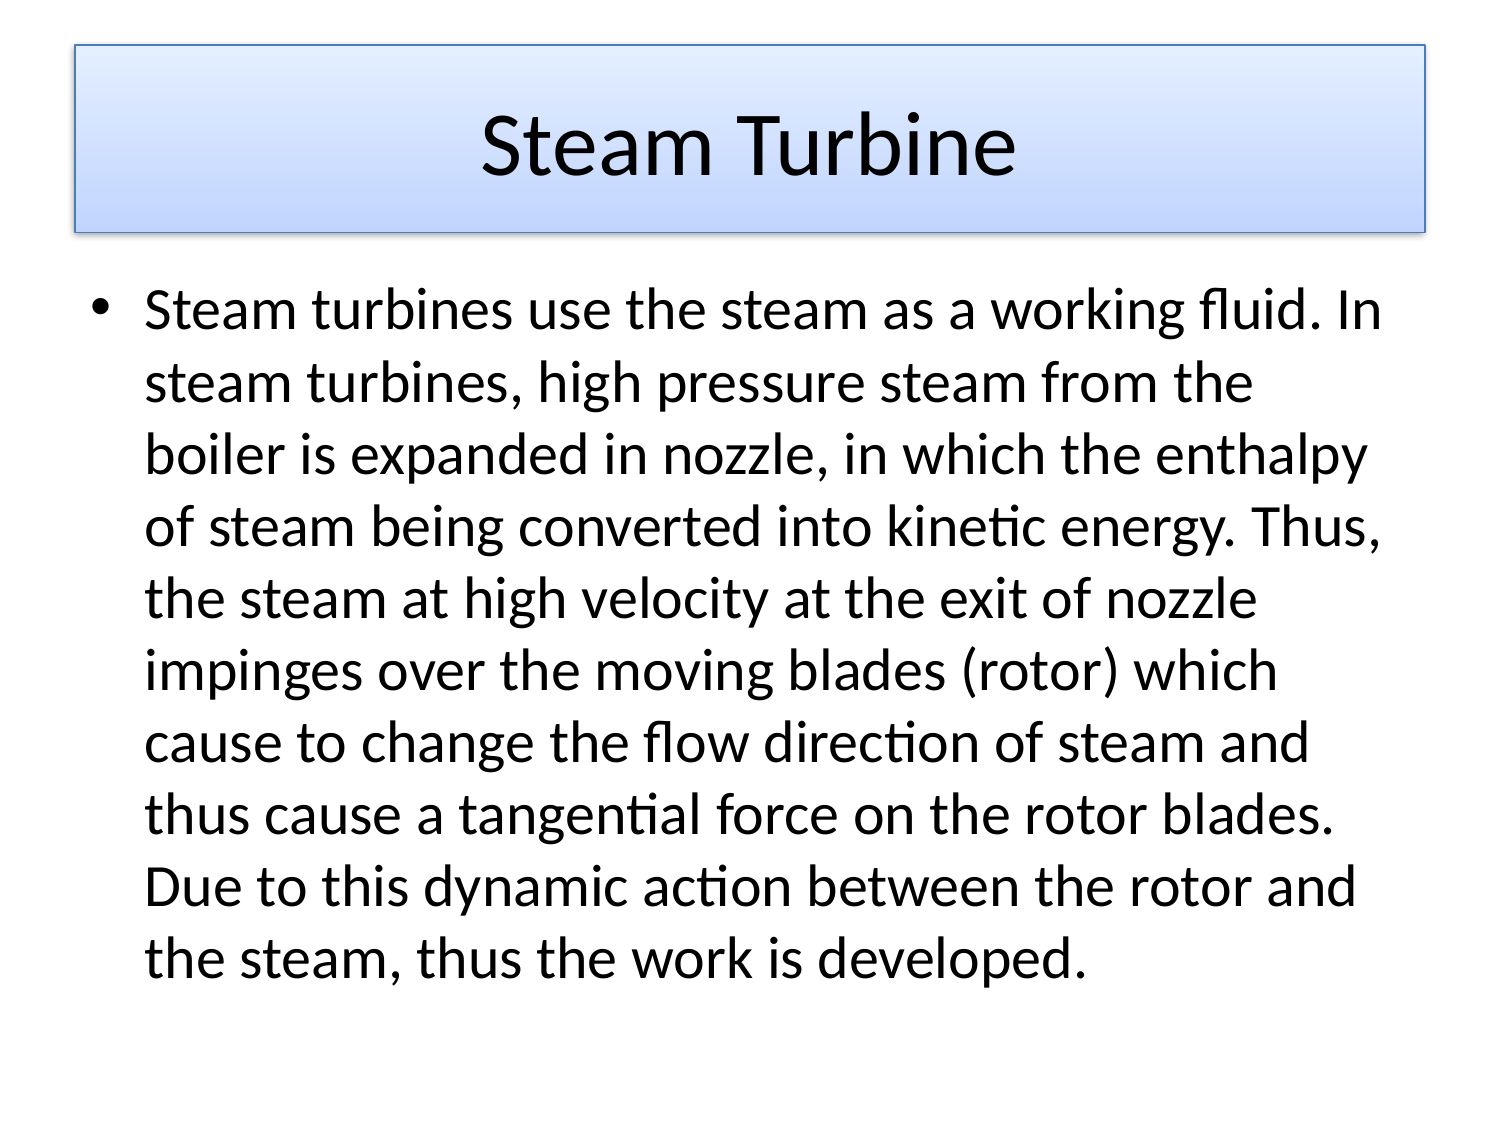

# Steam Turbine
Steam turbines use the steam as a working fluid. In steam turbines, high pressure steam from the boiler is expanded in nozzle, in which the enthalpy of steam being converted into kinetic energy. Thus, the steam at high velocity at the exit of nozzle impinges over the moving blades (rotor) which cause to change the flow direction of steam and thus cause a tangential force on the rotor blades. Due to this dynamic action between the rotor and the steam, thus the work is developed.